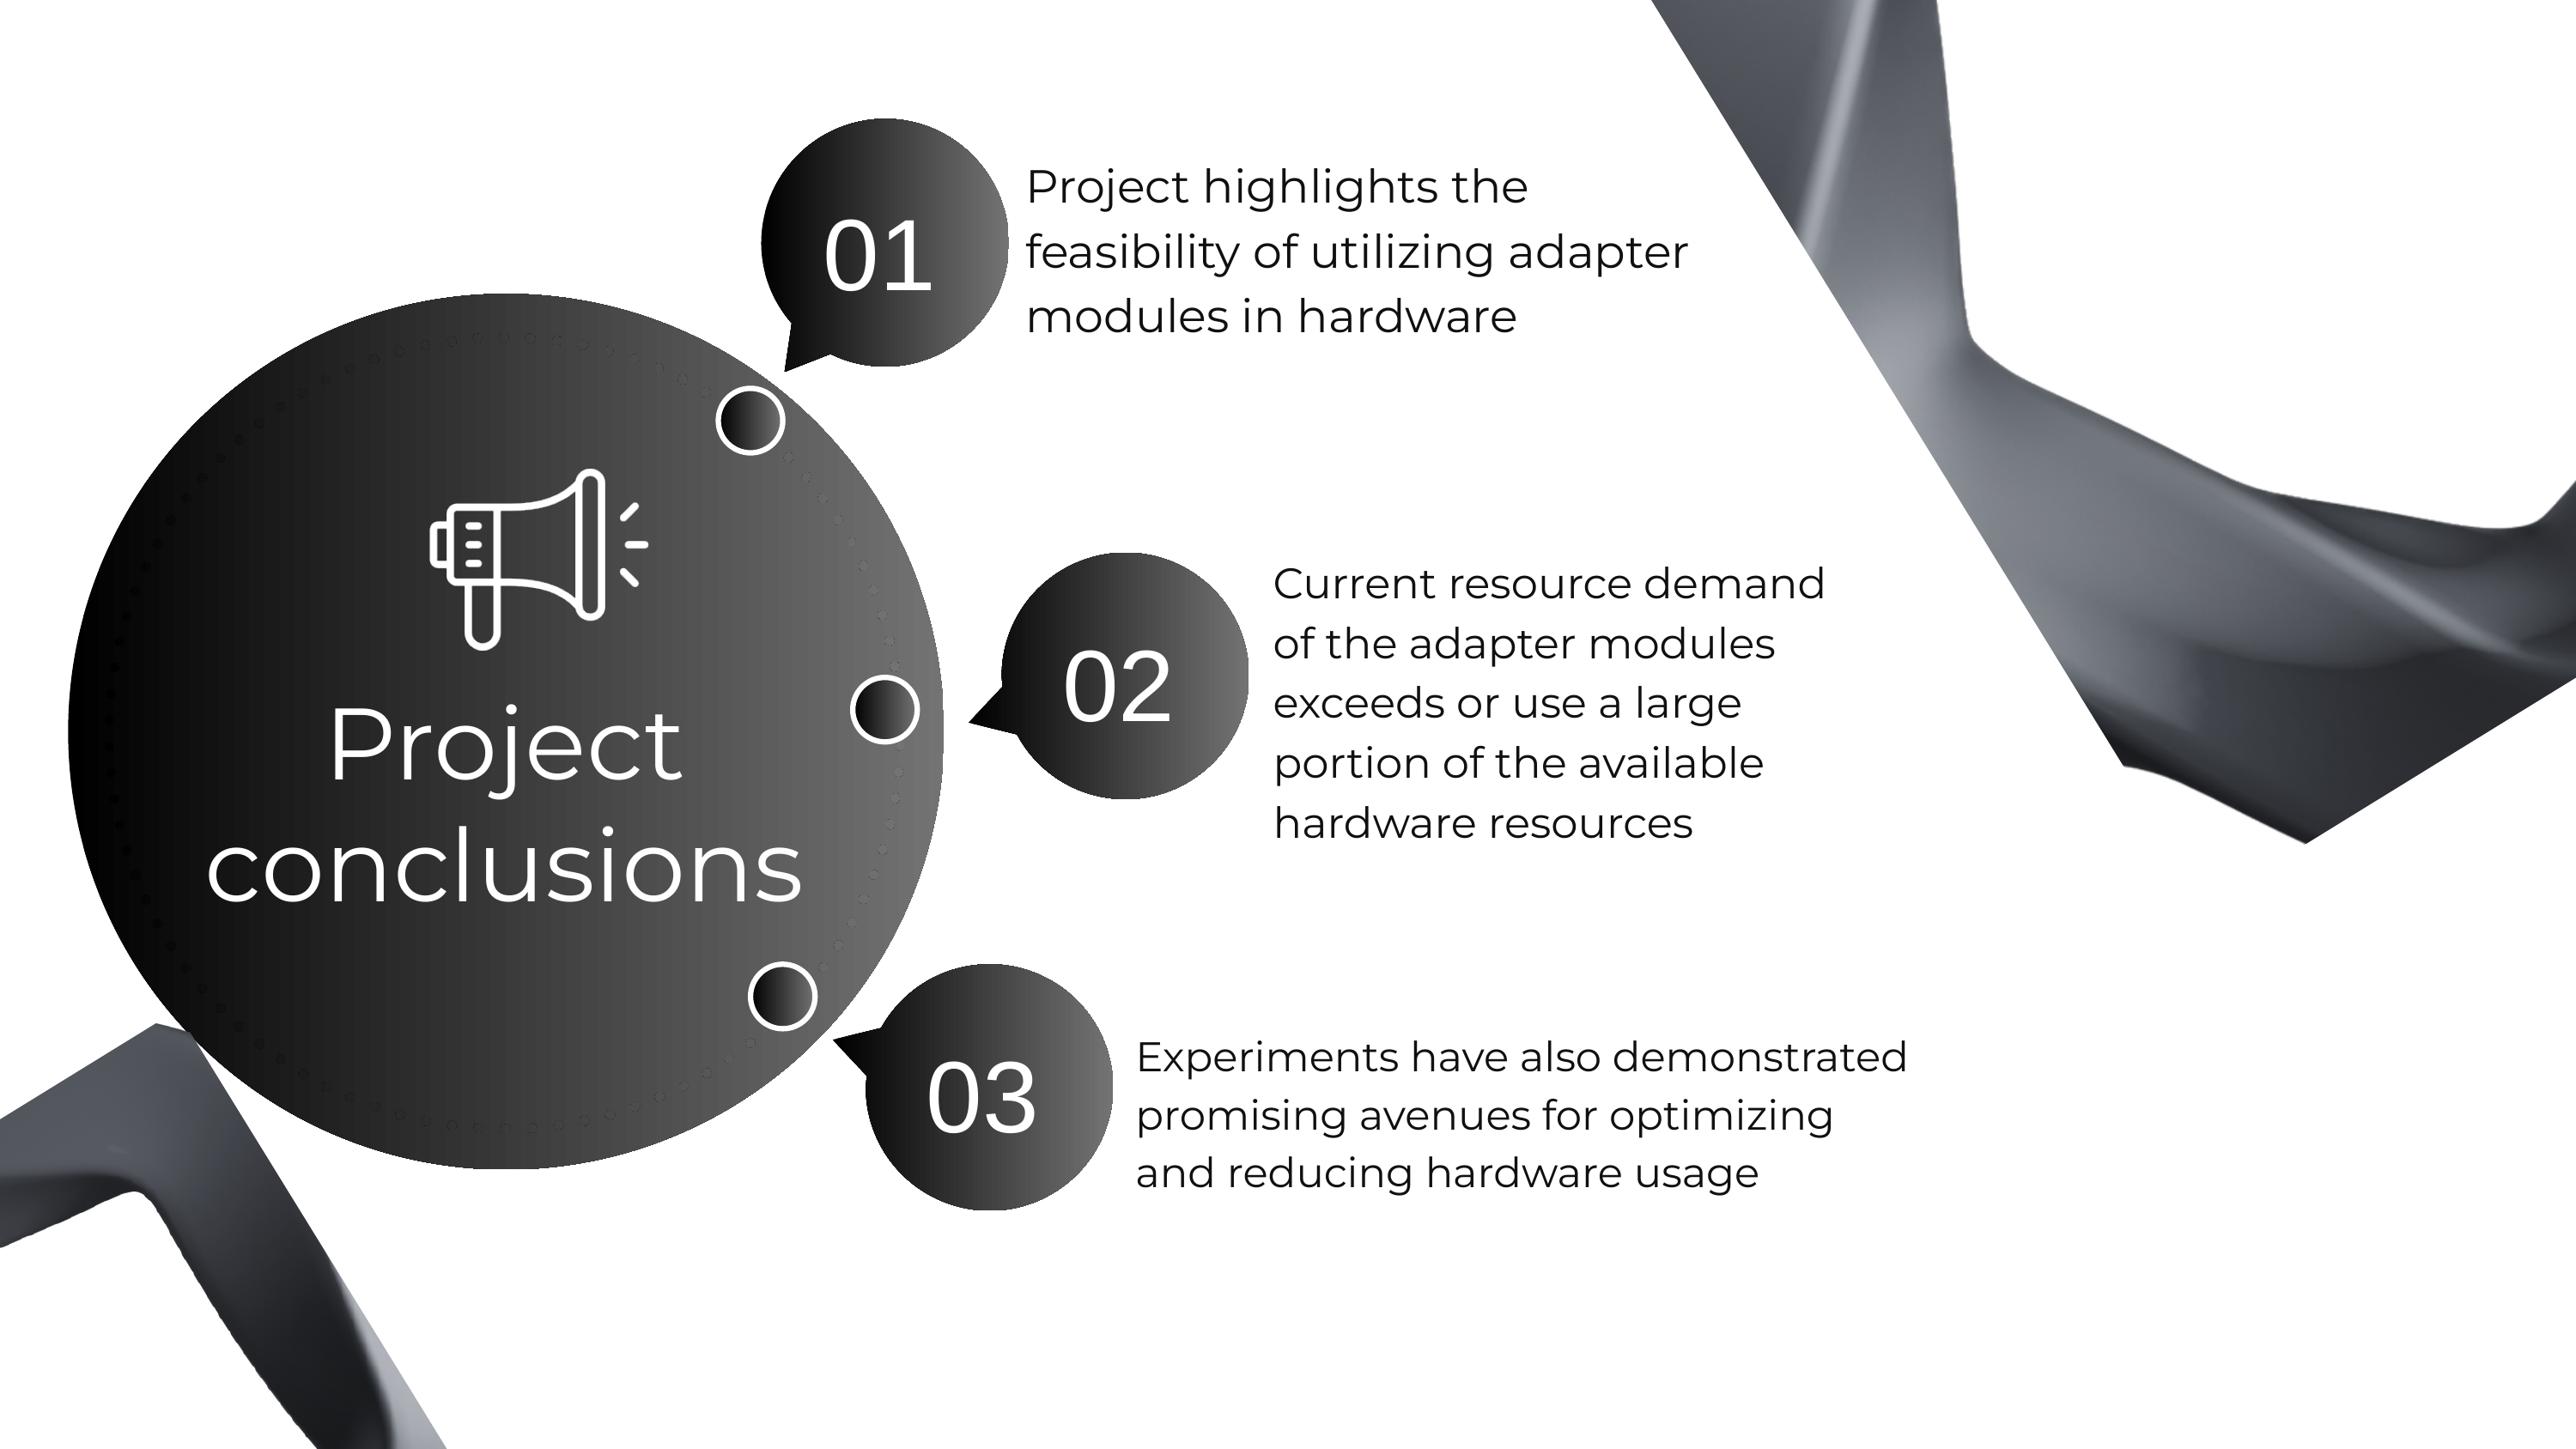

Project highlights the feasibility of utilizing adapter modules in hardware
01

Current resource demand of the adapter modules exceeds or use a large portion of the available hardware resources

02

Project
conclusions

03
Experiments have also demonstrated promising avenues for optimizing and reducing hardware usage